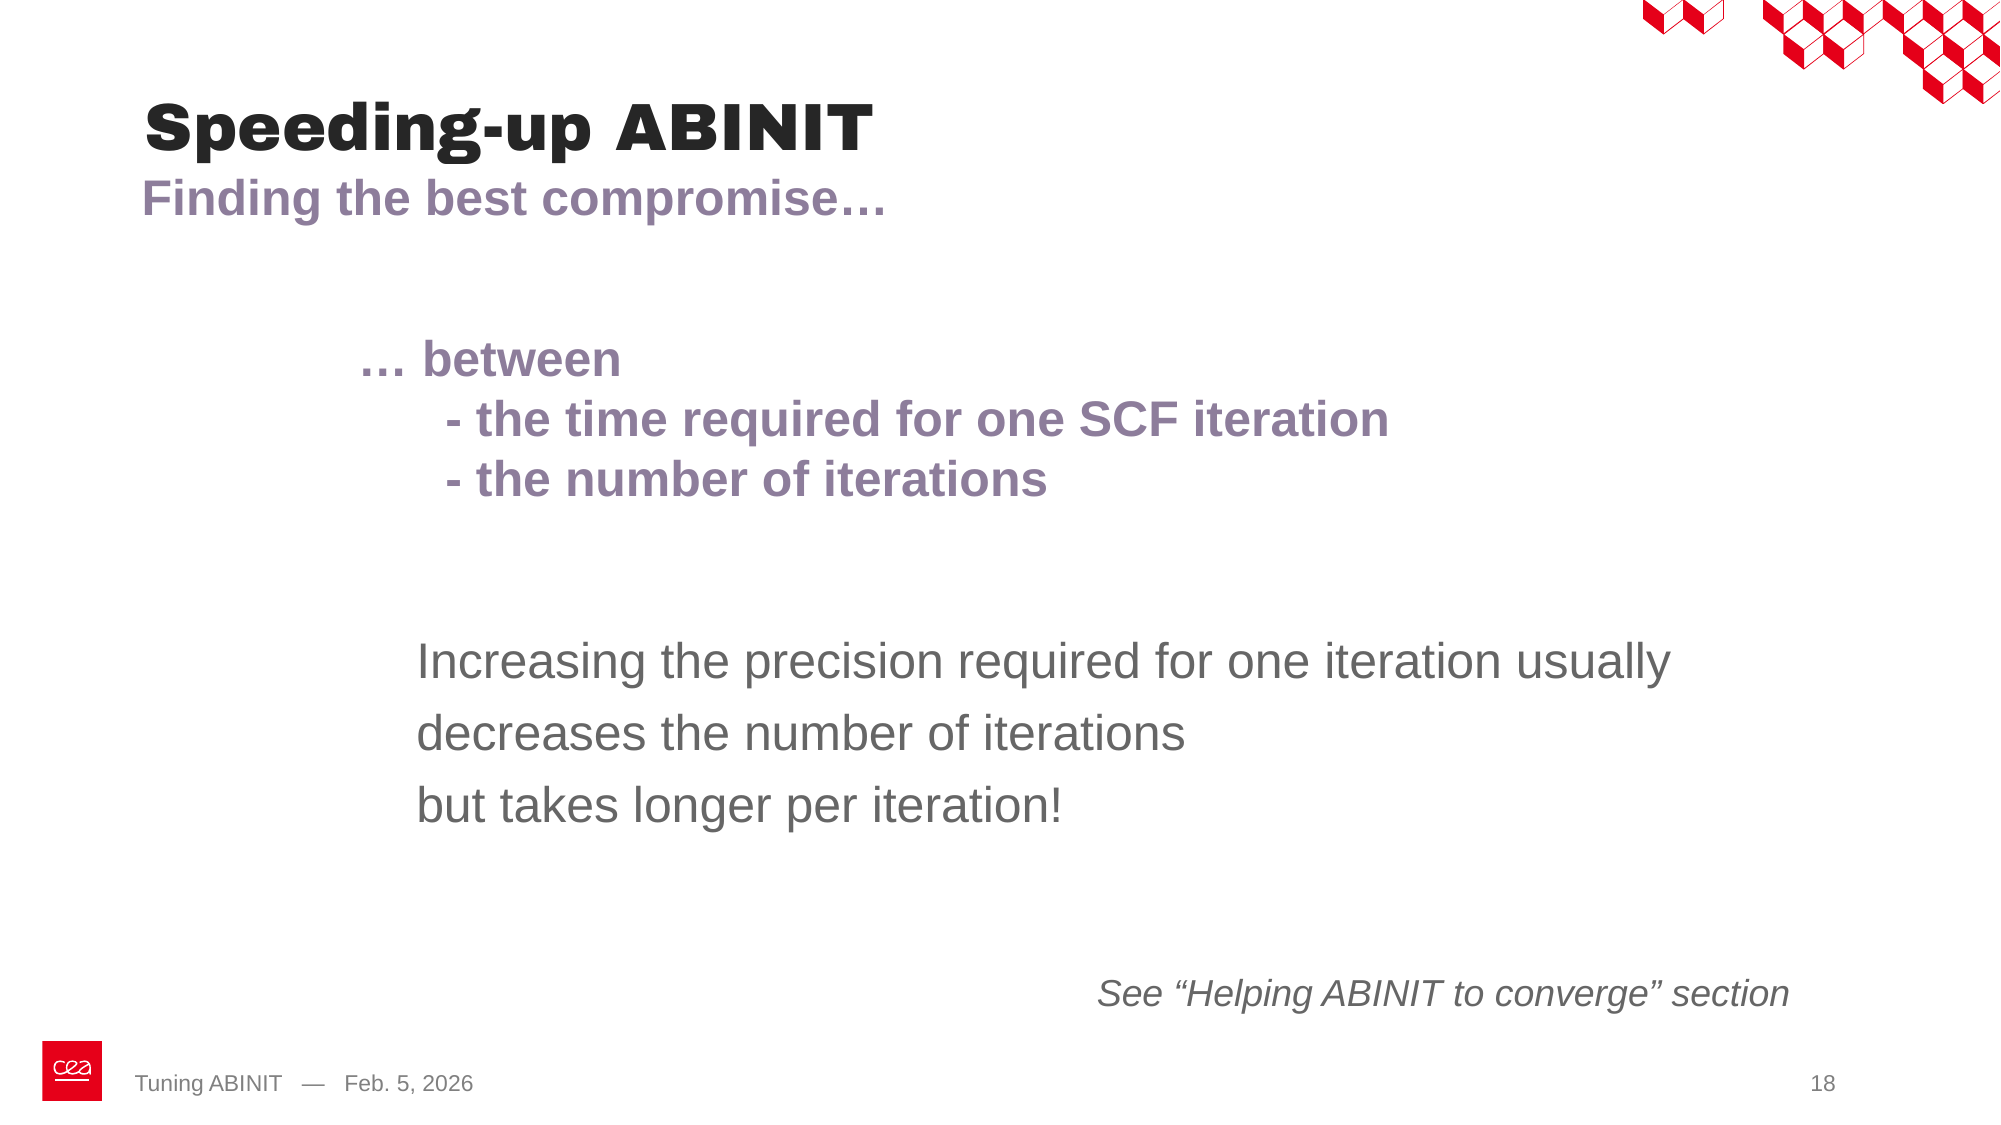

Speeding-up ABINIT

Finding the best compromise…
… between
- the time required for one SCF iteration
- the number of iterations

Increasing the precision required for one iteration usually
decreases the number of iterations
but takes longer per iteration!
See “Helping ABINIT to converge” section